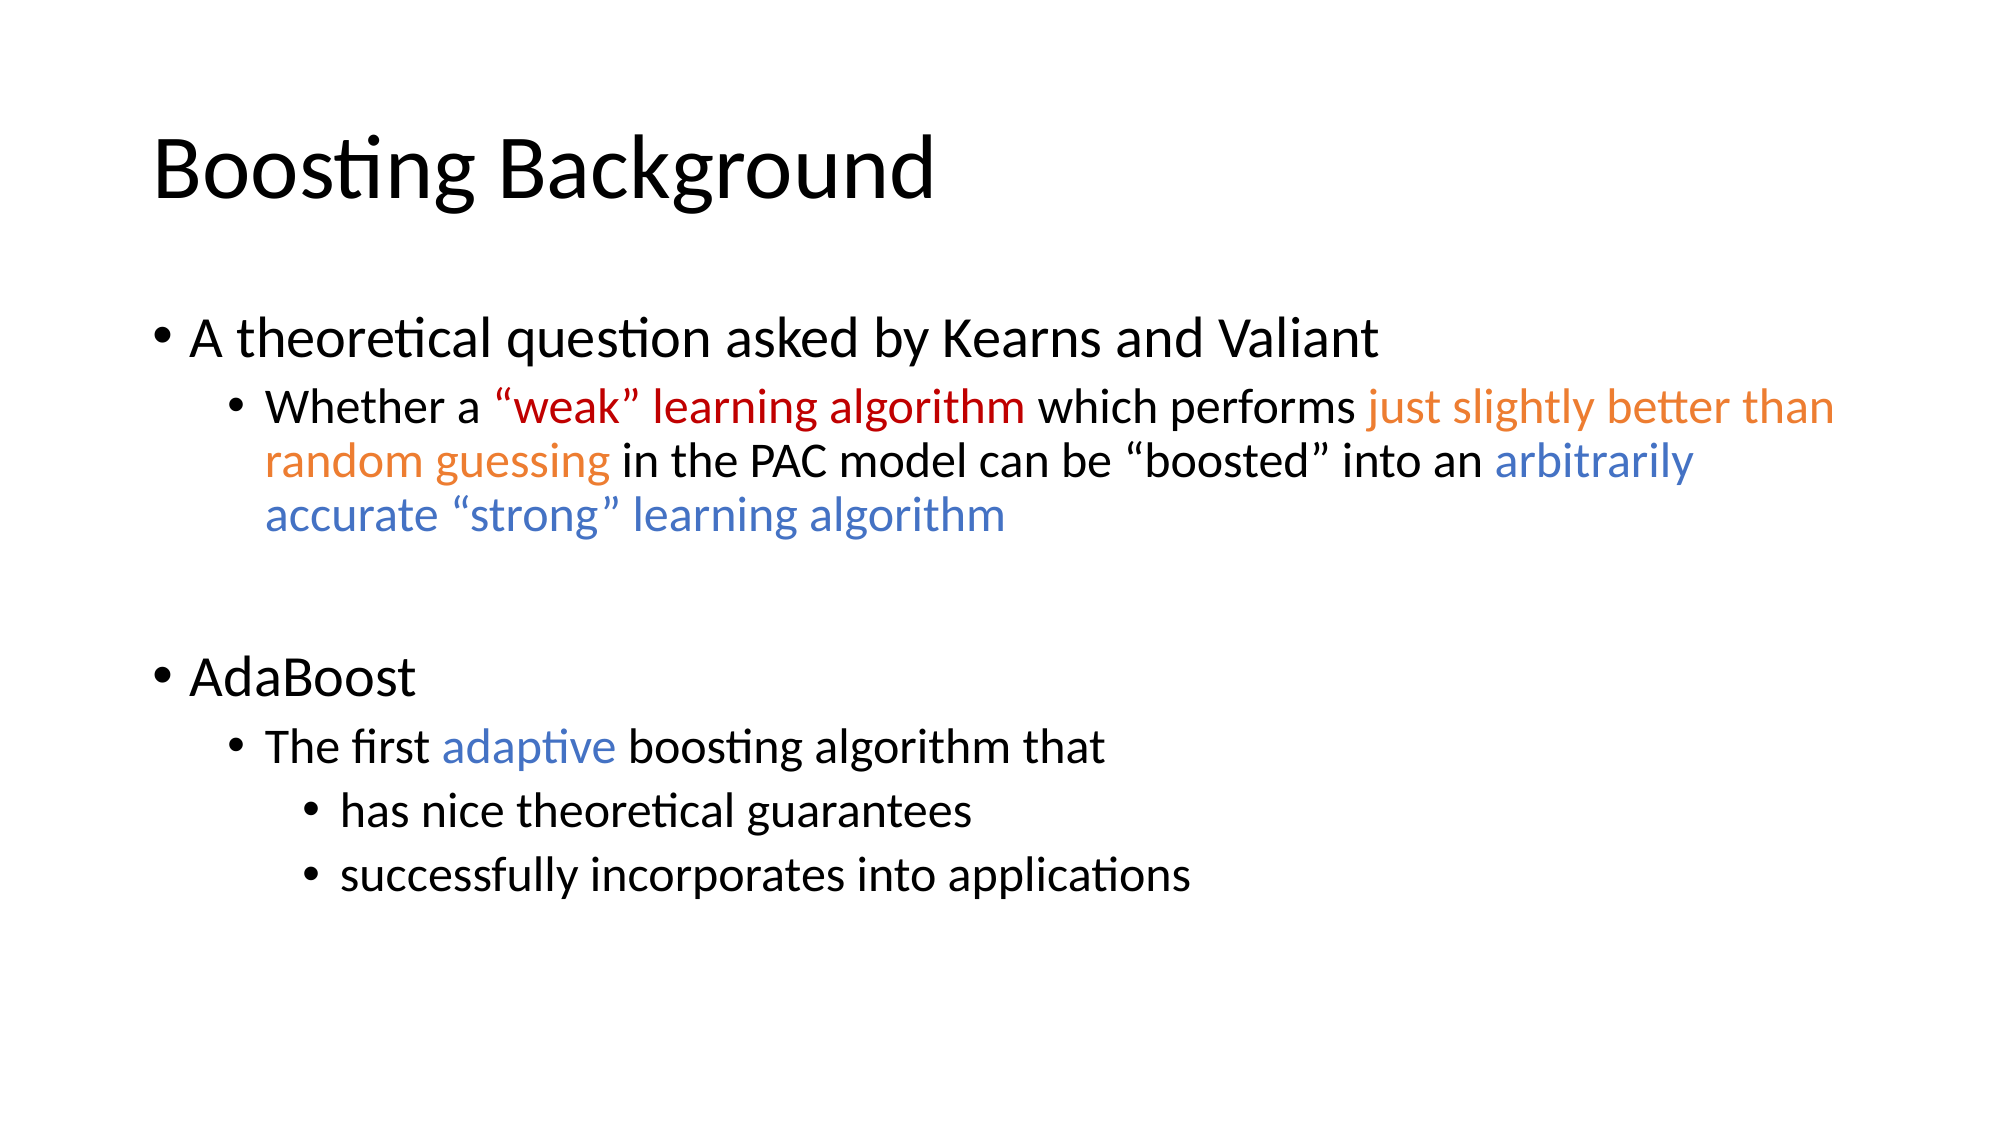

# Boosting Background
A theoretical question asked by Kearns and Valiant
Whether a “weak” learning algorithm which performs just slightly better than random guessing in the PAC model can be “boosted” into an arbitrarily accurate “strong” learning algorithm

AdaBoost
The first adaptive boosting algorithm that
has nice theoretical guarantees
successfully incorporates into applications